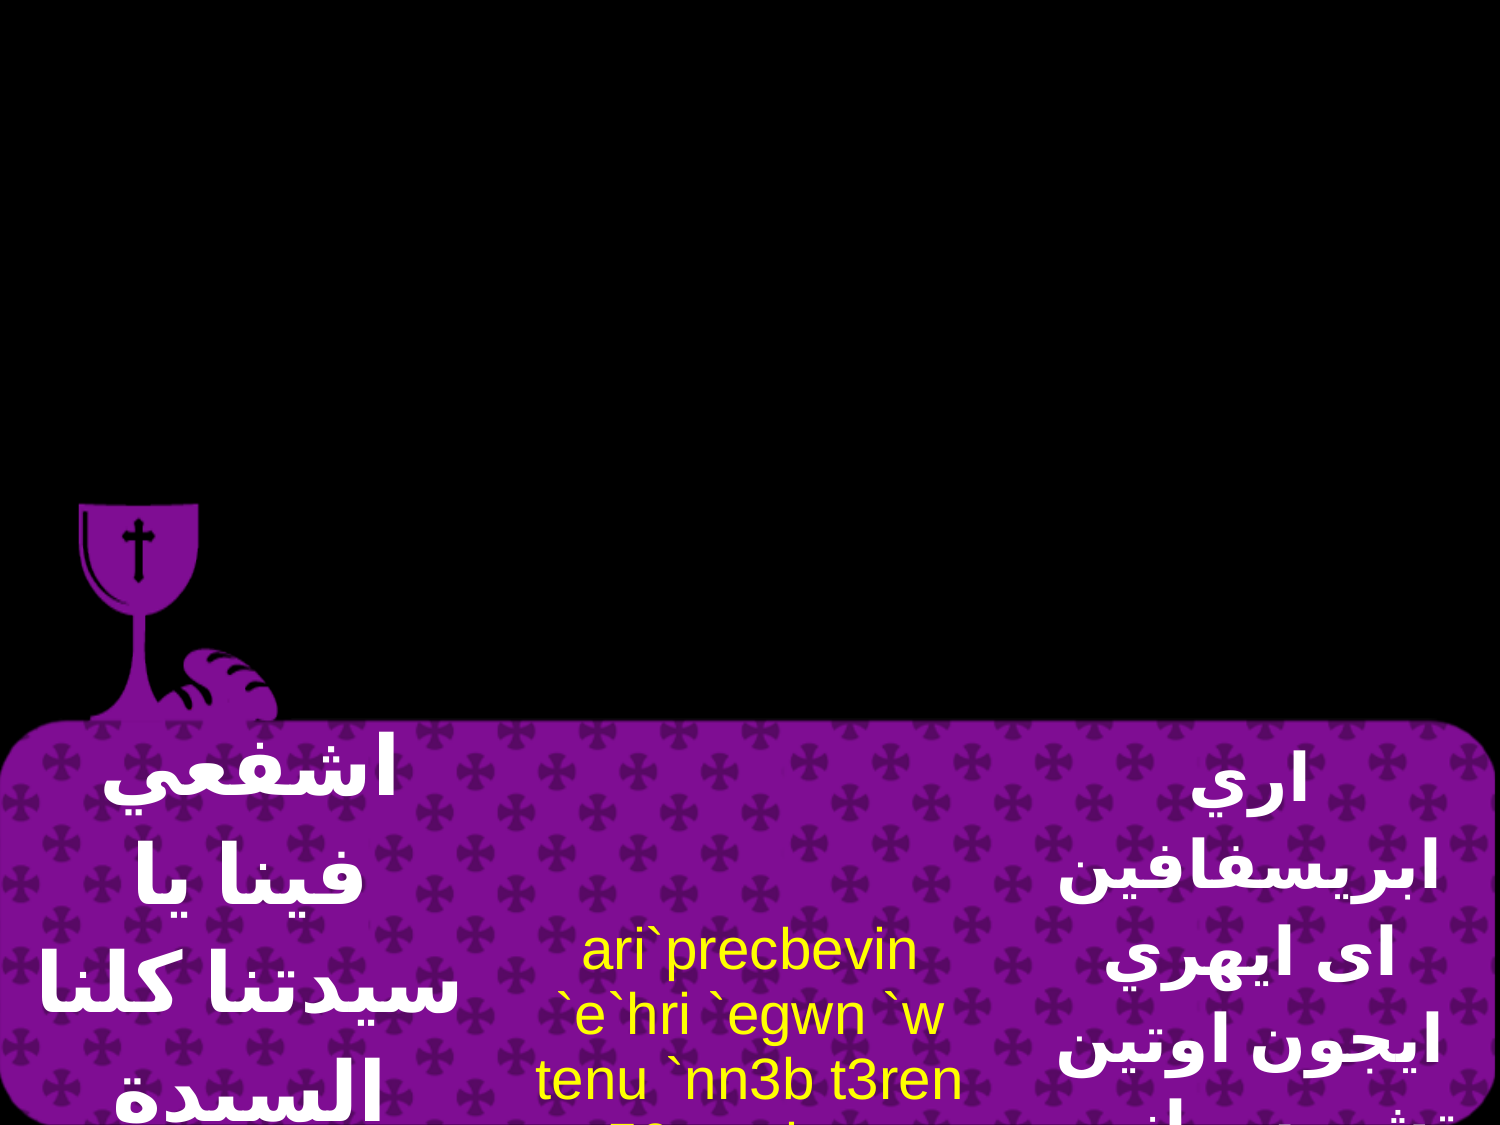

| اشفعي فينا يا سيدتنا كلنا السيدة العذراء والدة الأله | ari`precbevin `e`hri `egwn `w tenu `nn3b t3ren 50eotokoc | اري ابريسفافين اى ايهري ايجون اوتين تشويس انيب تيرن تي ثيؤطوكوس |
| --- | --- | --- |